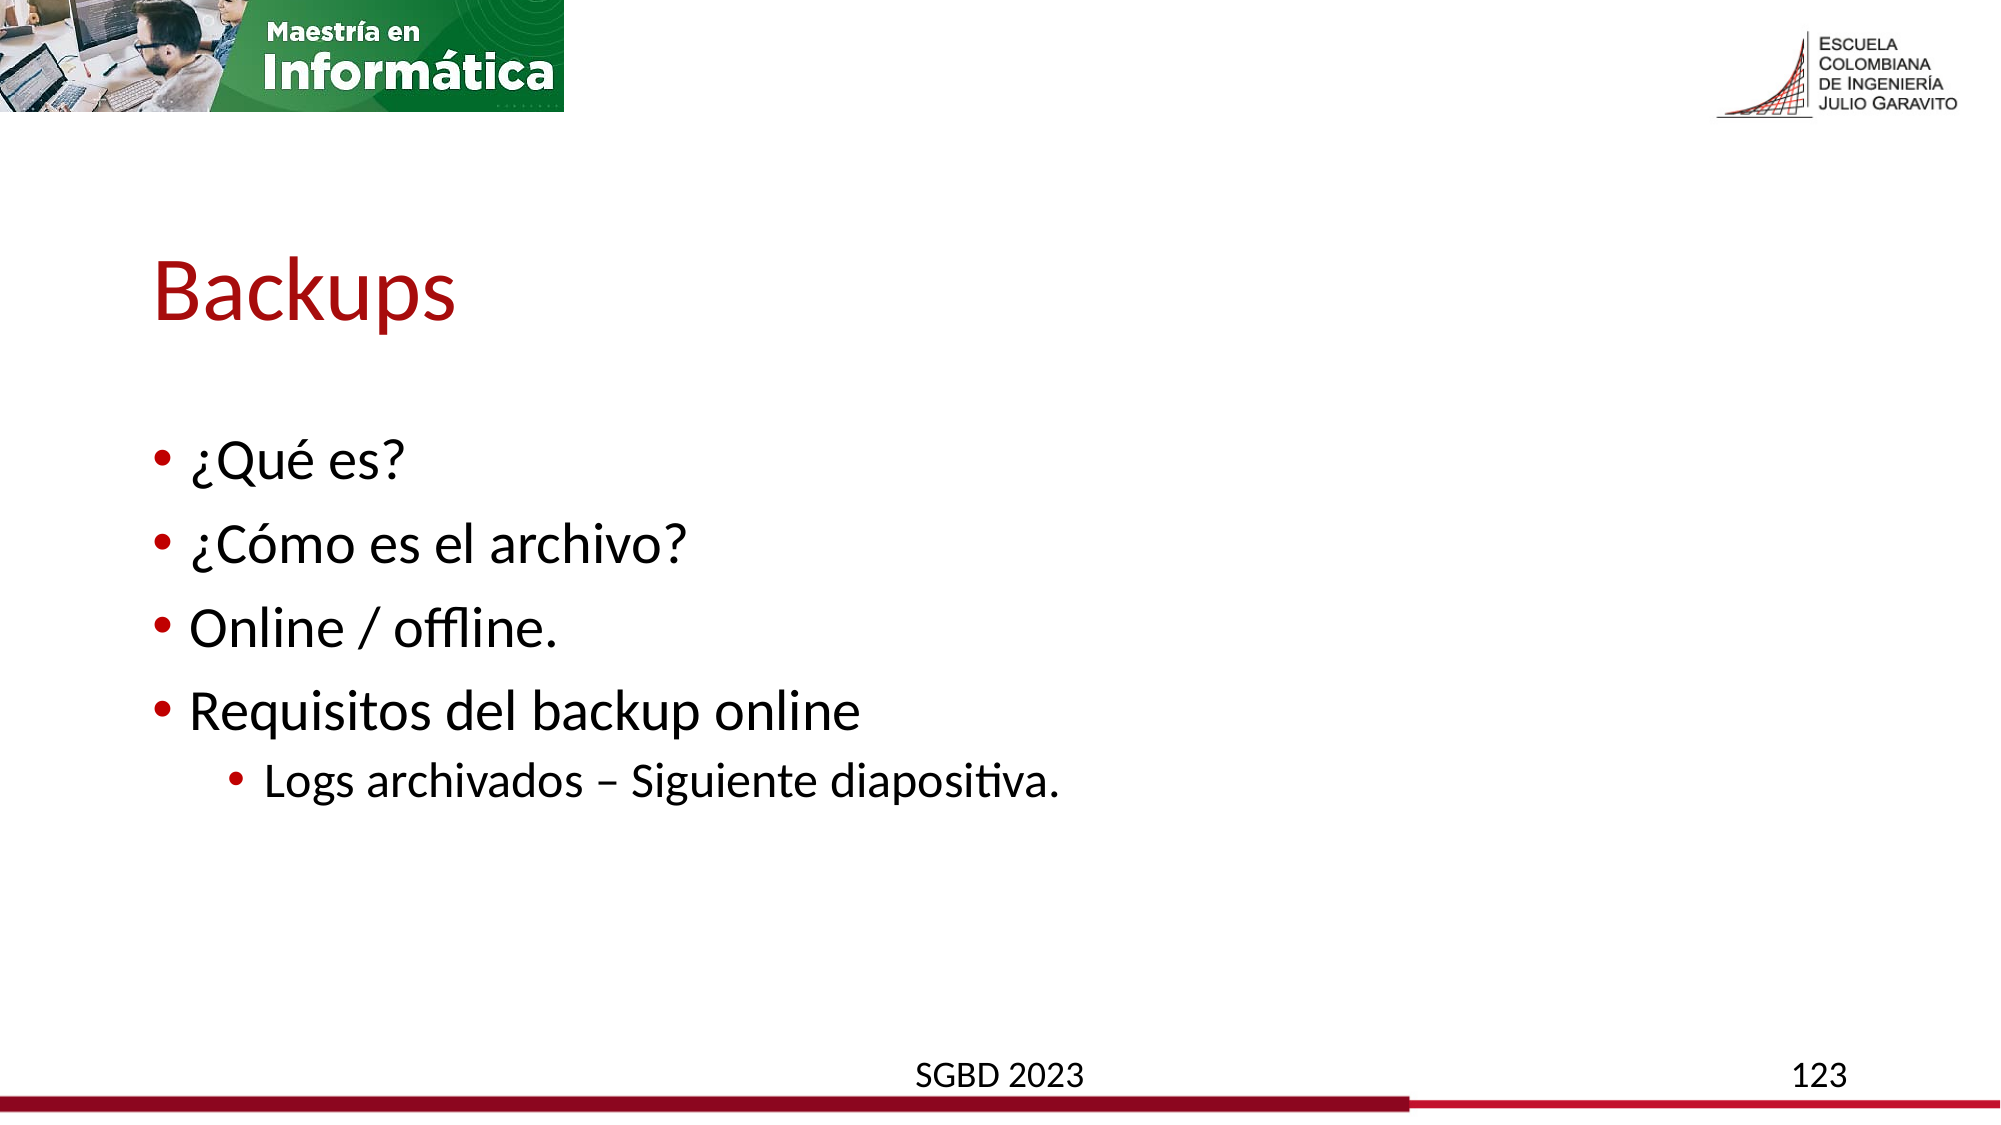

# Backups
¿Qué es?
¿Cómo es el archivo?
Online / offline.
Requisitos del backup online
Logs archivados – Siguiente diapositiva.
SGBD 2023
123